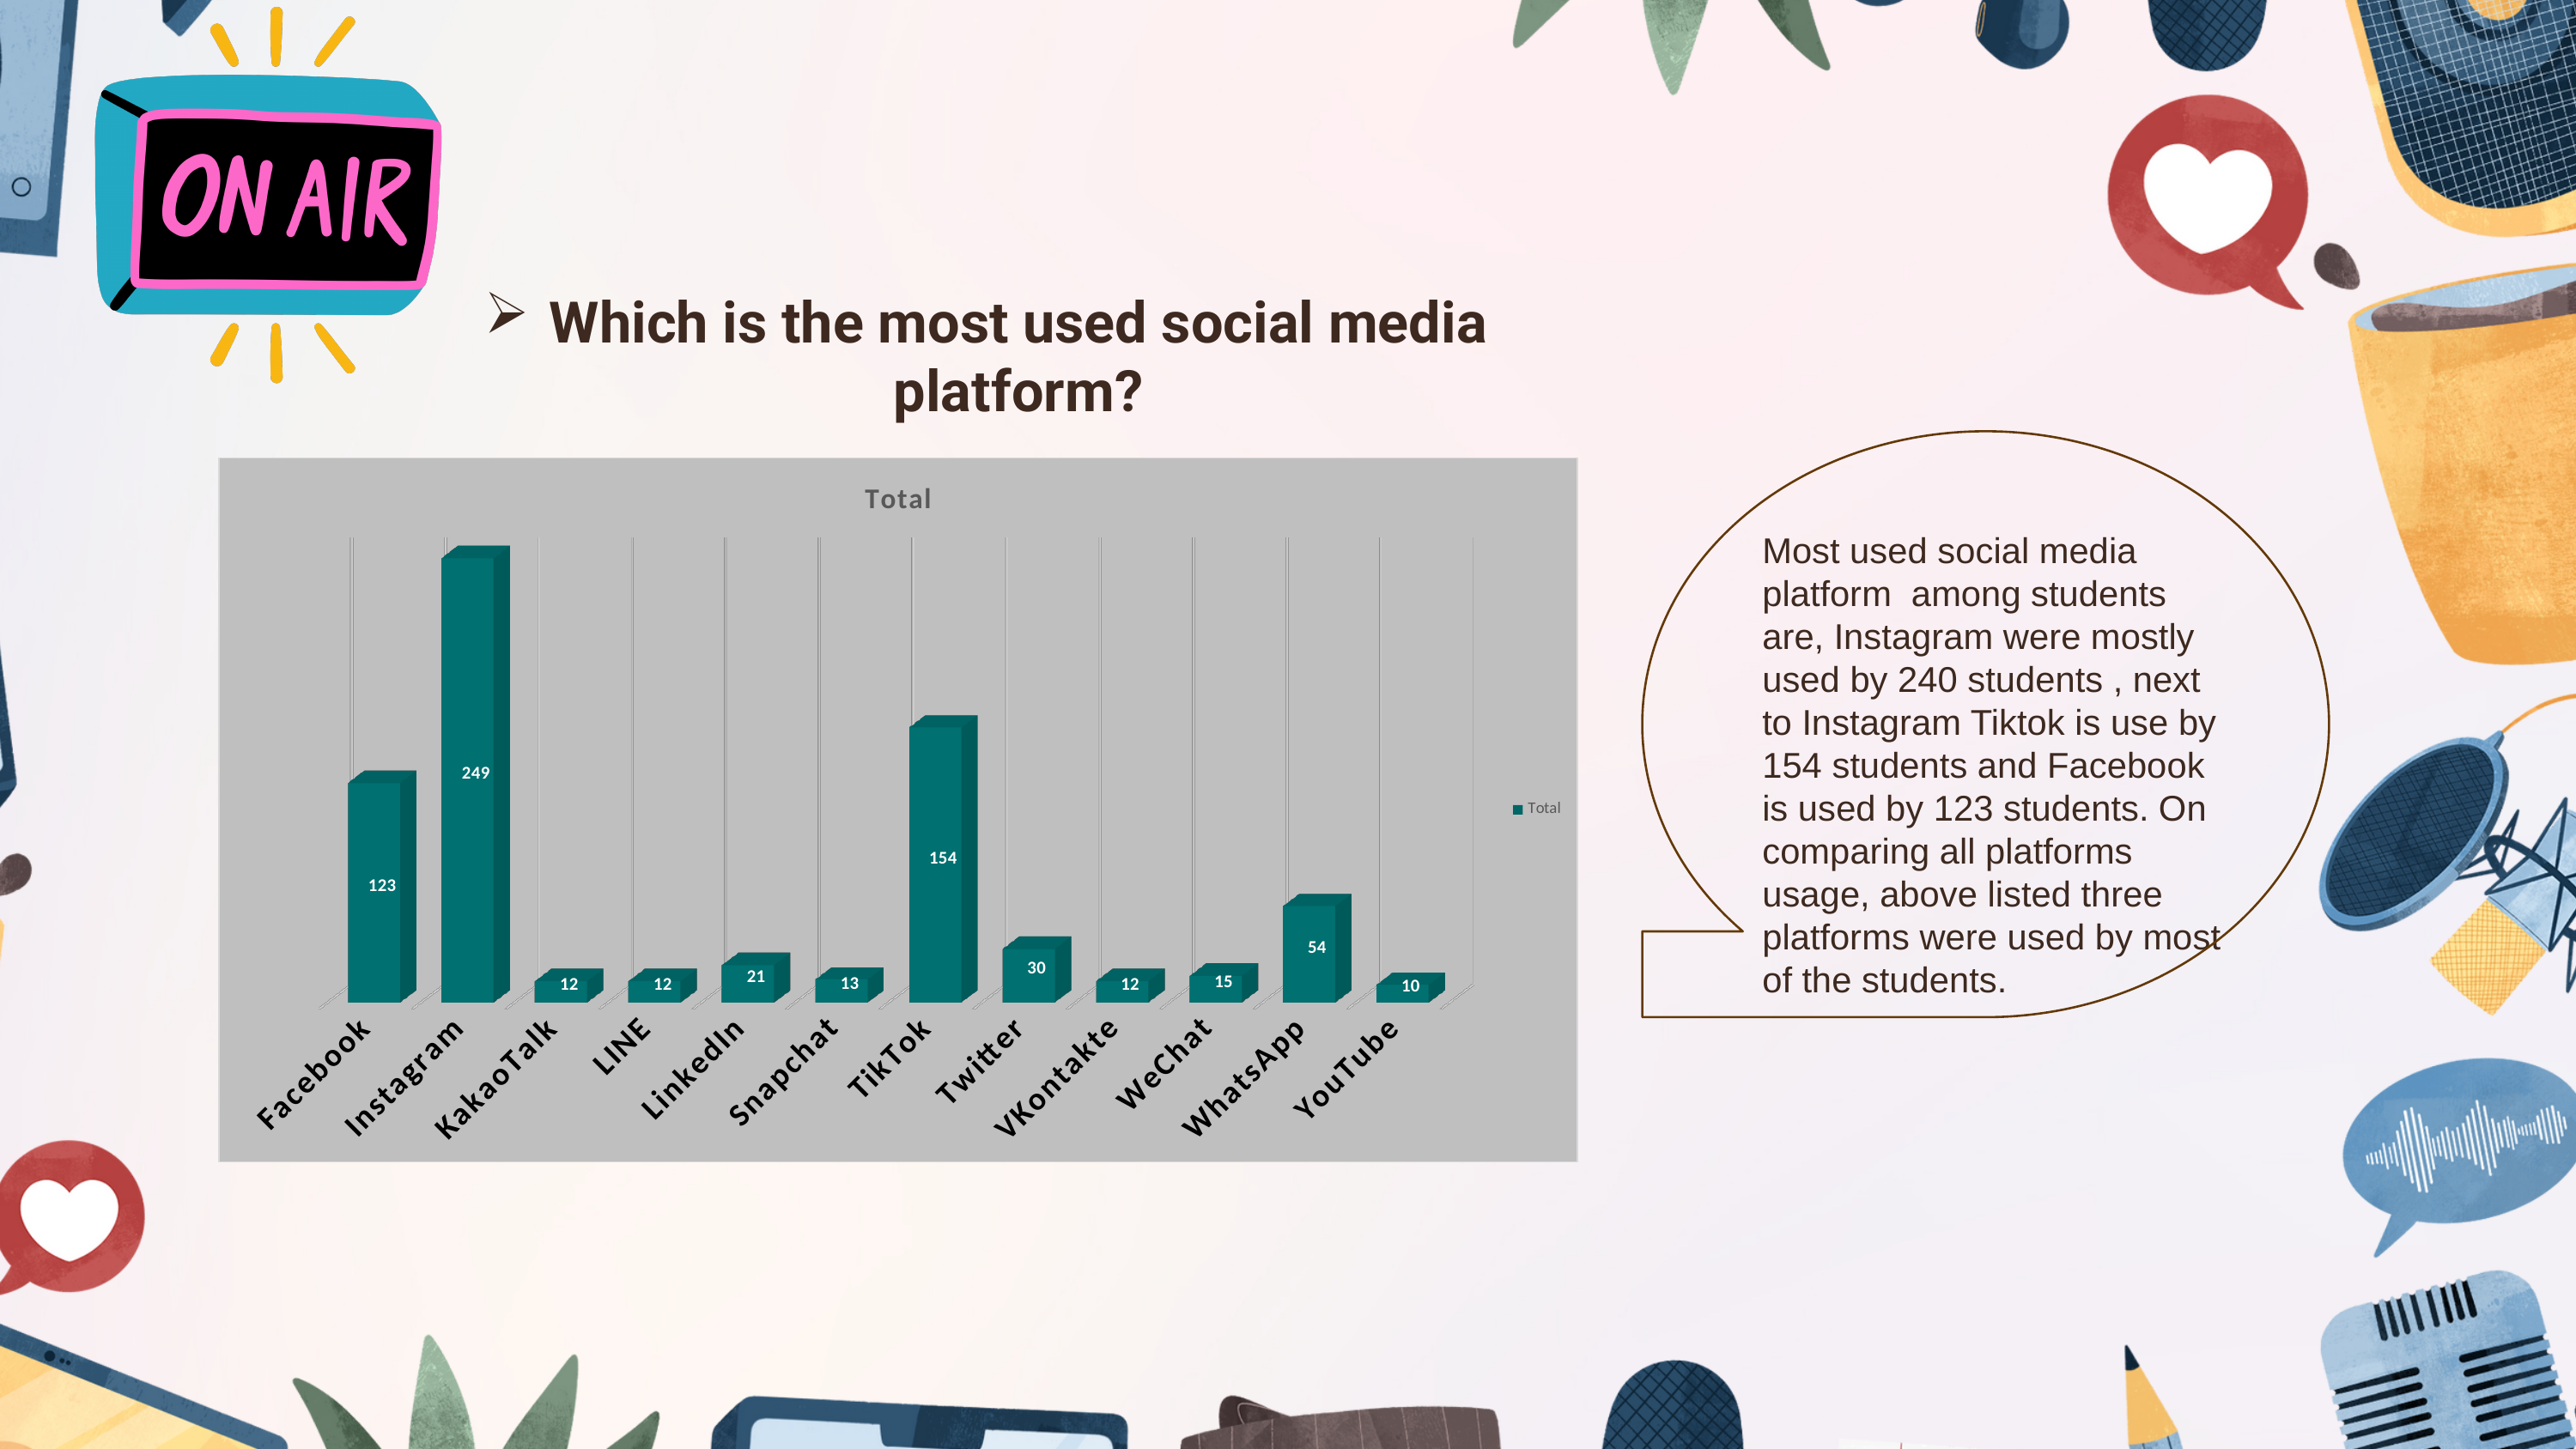

f

Which is the most used social media platform?

[unsupported chart]

Most used social media platform  among students are, Instagram were mostly used by 240 students , next to Instagram Tiktok is use by 154 students and Facebook is used by 123 students. On comparing all platforms usage, above listed three platforms were used by most of the students.